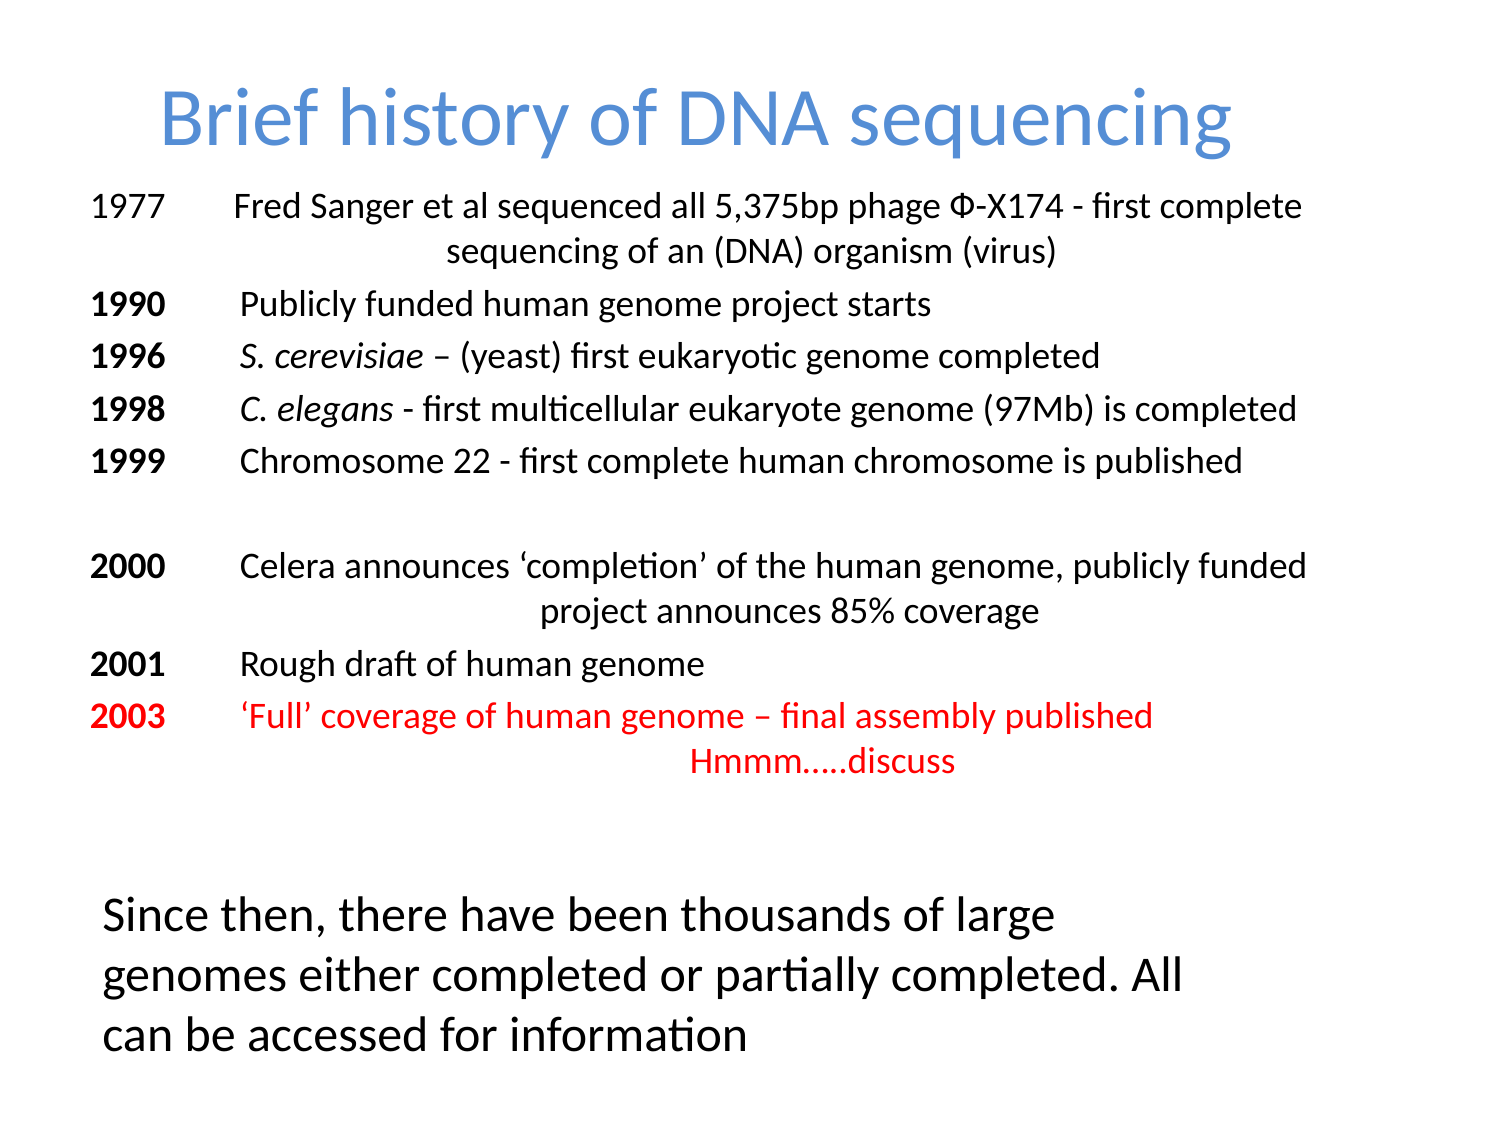

# Brief history of DNA sequencing
        Fred Sanger et al sequenced all 5,375bp phage Ф-X174 - first complete 			sequencing of an (DNA) organism (virus)
1990	Publicly funded human genome project starts
1996 	S. cerevisiae – (yeast) first eukaryotic genome completed
1998	C. elegans - first multicellular eukaryote genome (97Mb) is completed
1999	Chromosome 22 - first complete human chromosome is published

2000	Celera announces ‘completion’ of the human genome, publicly funded 			project announces 85% coverage
2001	Rough draft of human genome
2003 	‘Full’ coverage of human genome – final assembly published    					Hmmm…..discuss
Since then, there have been thousands of large genomes either completed or partially completed. All can be accessed for information